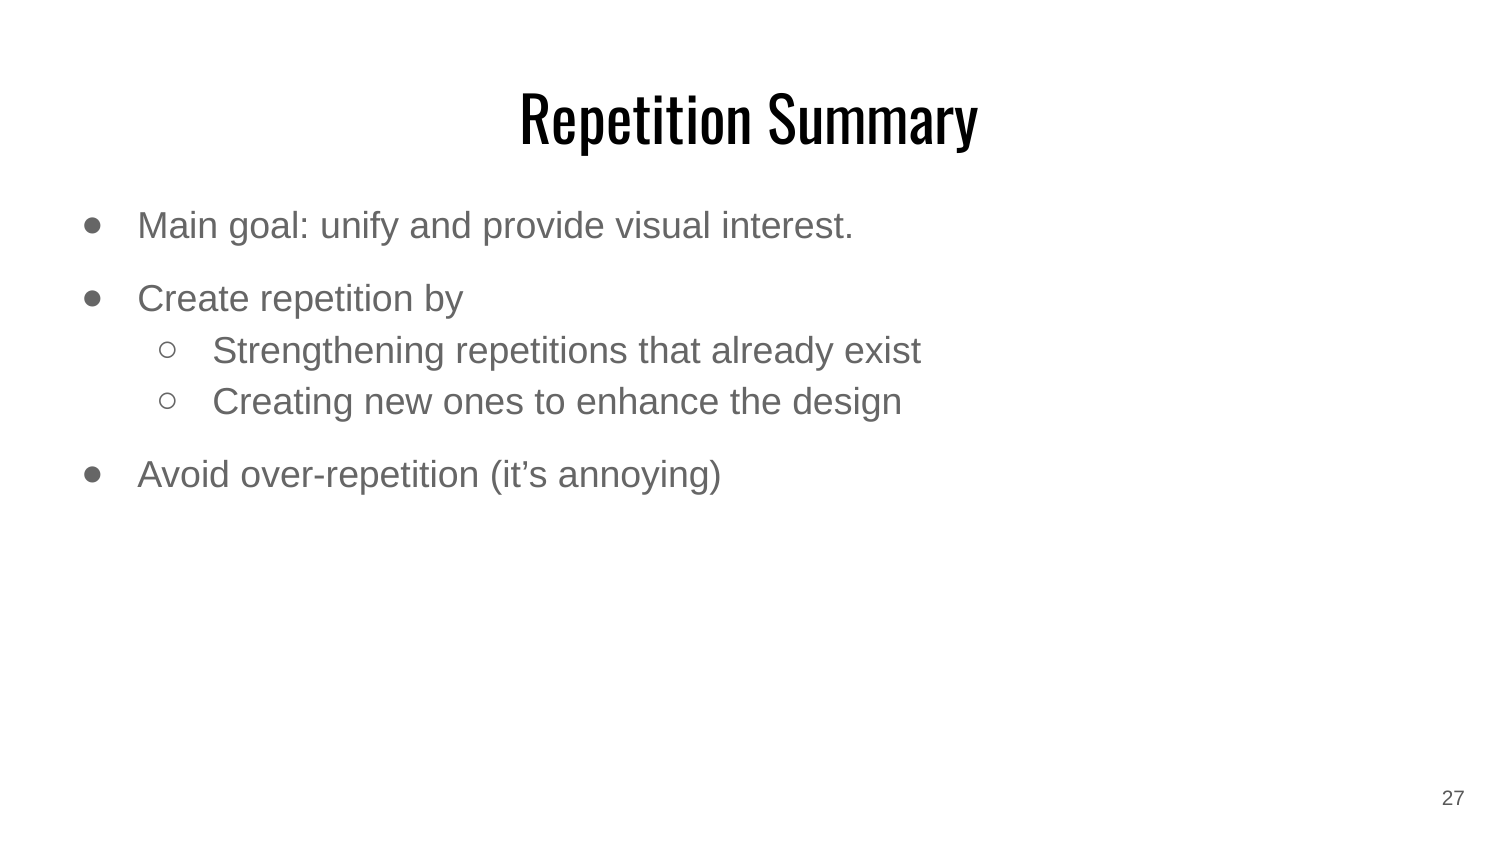

# Repetition Summary
Main goal: unify and provide visual interest.
Create repetition by
Strengthening repetitions that already exist
Creating new ones to enhance the design
Avoid over-repetition (it’s annoying)

27